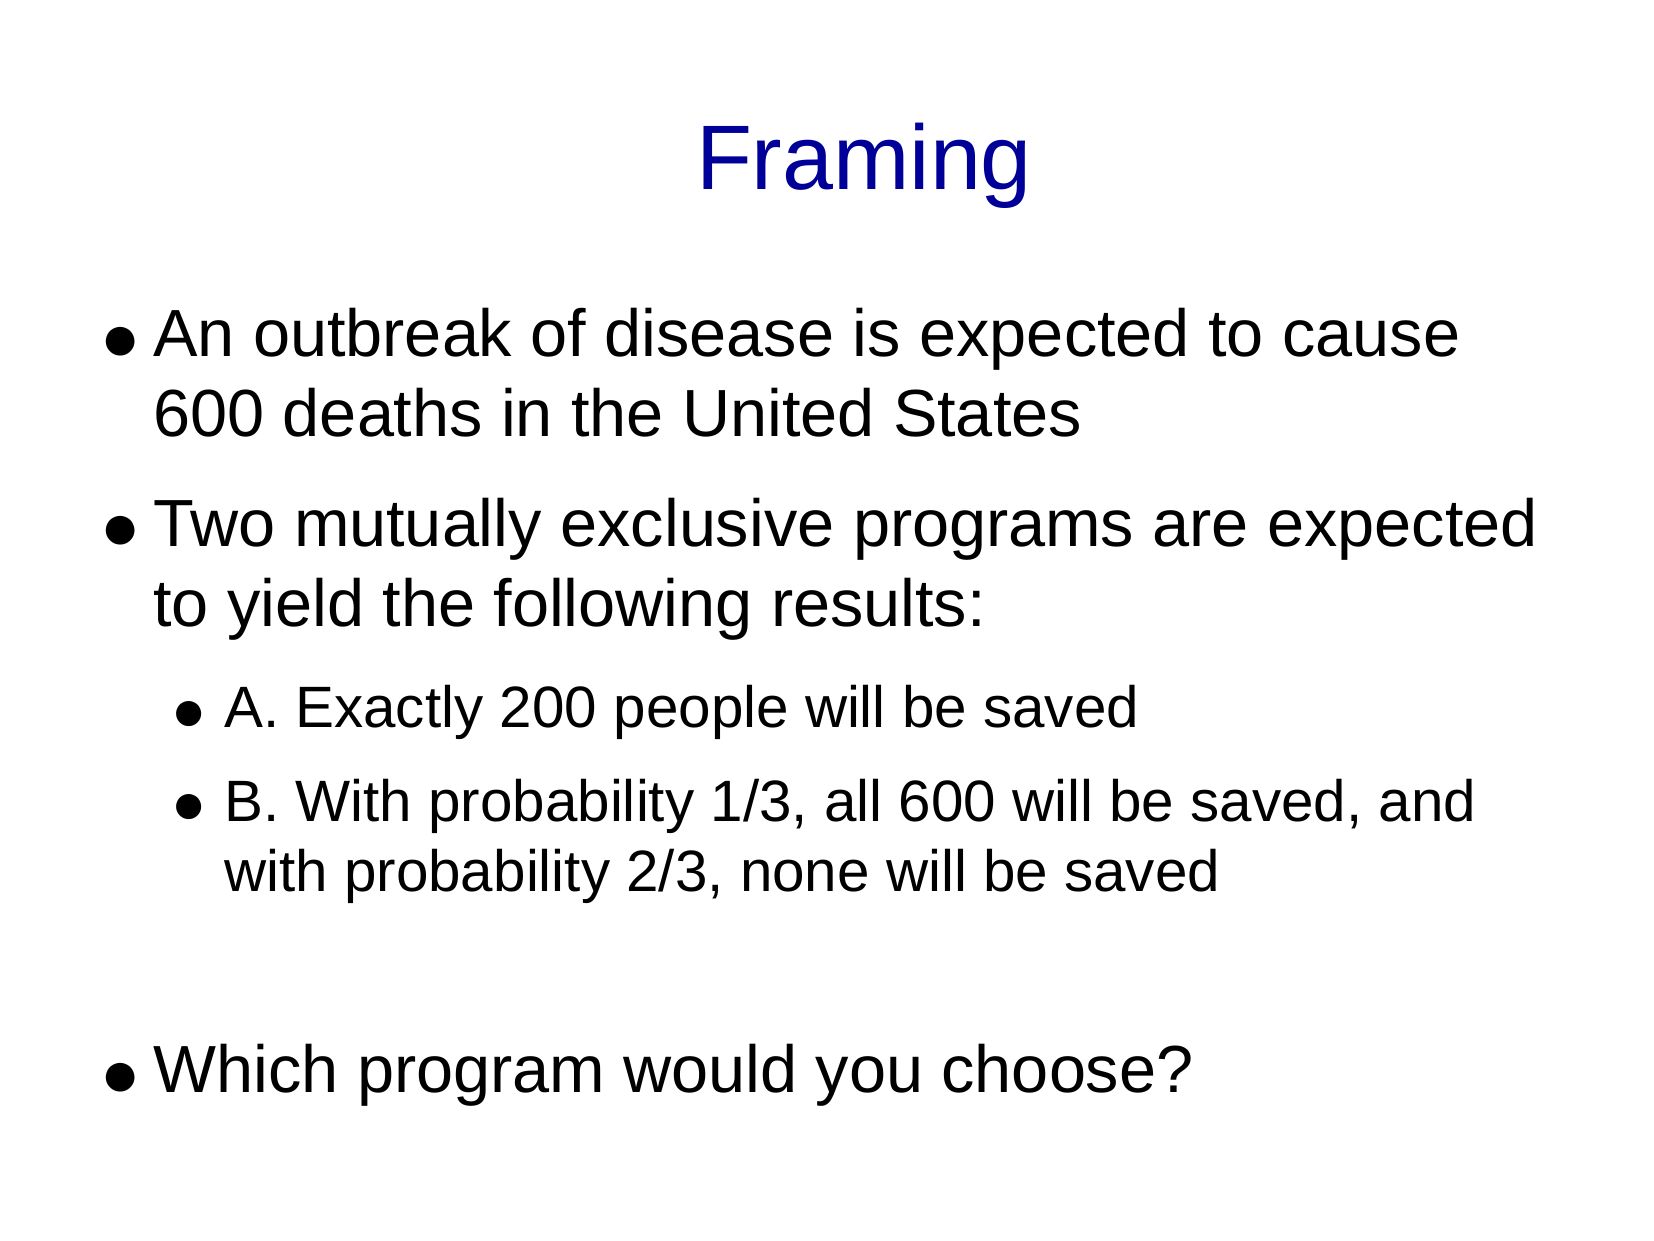

Framing
An outbreak of disease is expected to cause 600 deaths in the United States
Two mutually exclusive programs are expected to yield the following results:
A. Exactly 200 people will be saved
B. With probability 1/3, all 600 will be saved, and with probability 2/3, none will be saved

Which program would you choose?